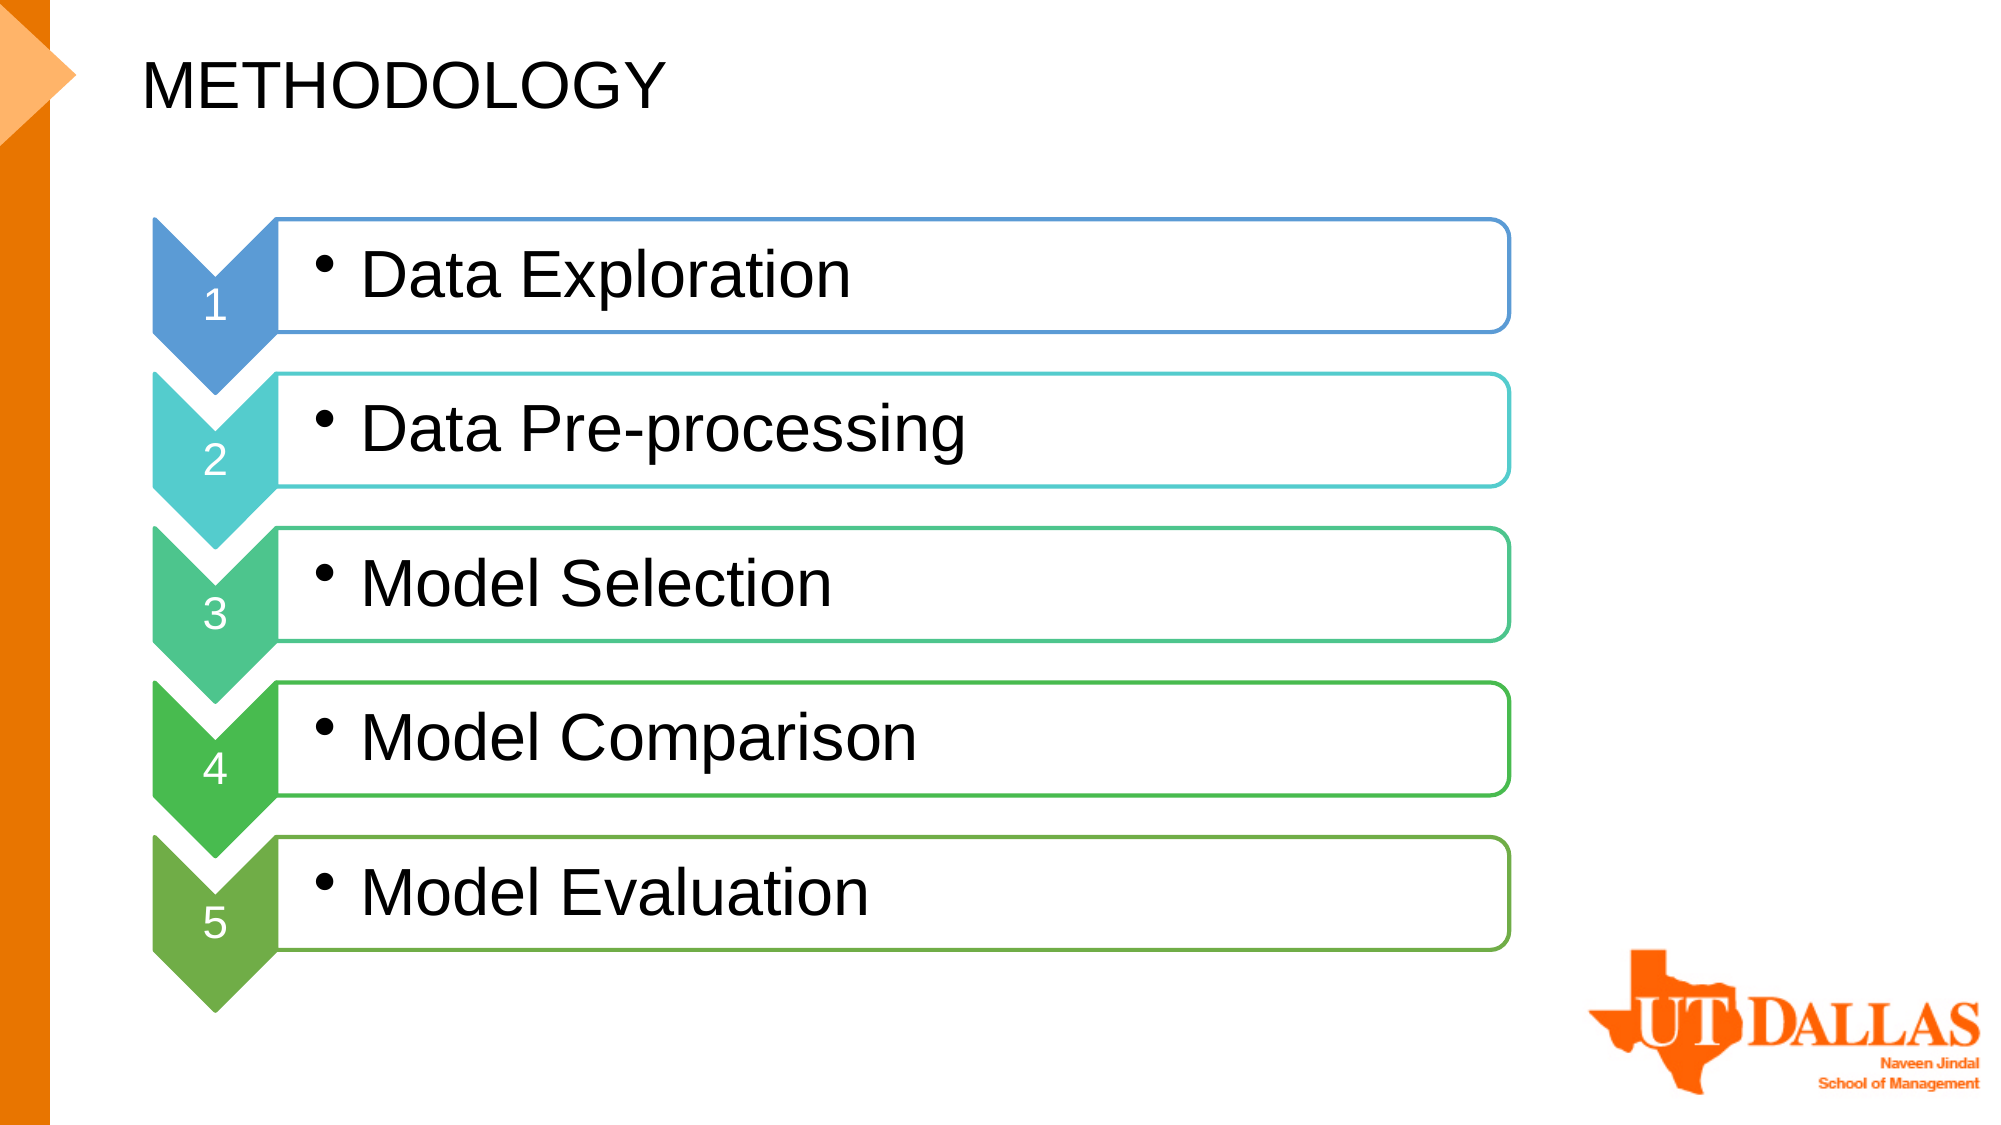

METHODOLOGY
1
Data Exploration
2
Data Pre-processing
3
Model Selection
4
Model Comparison
5
Model Evaluation